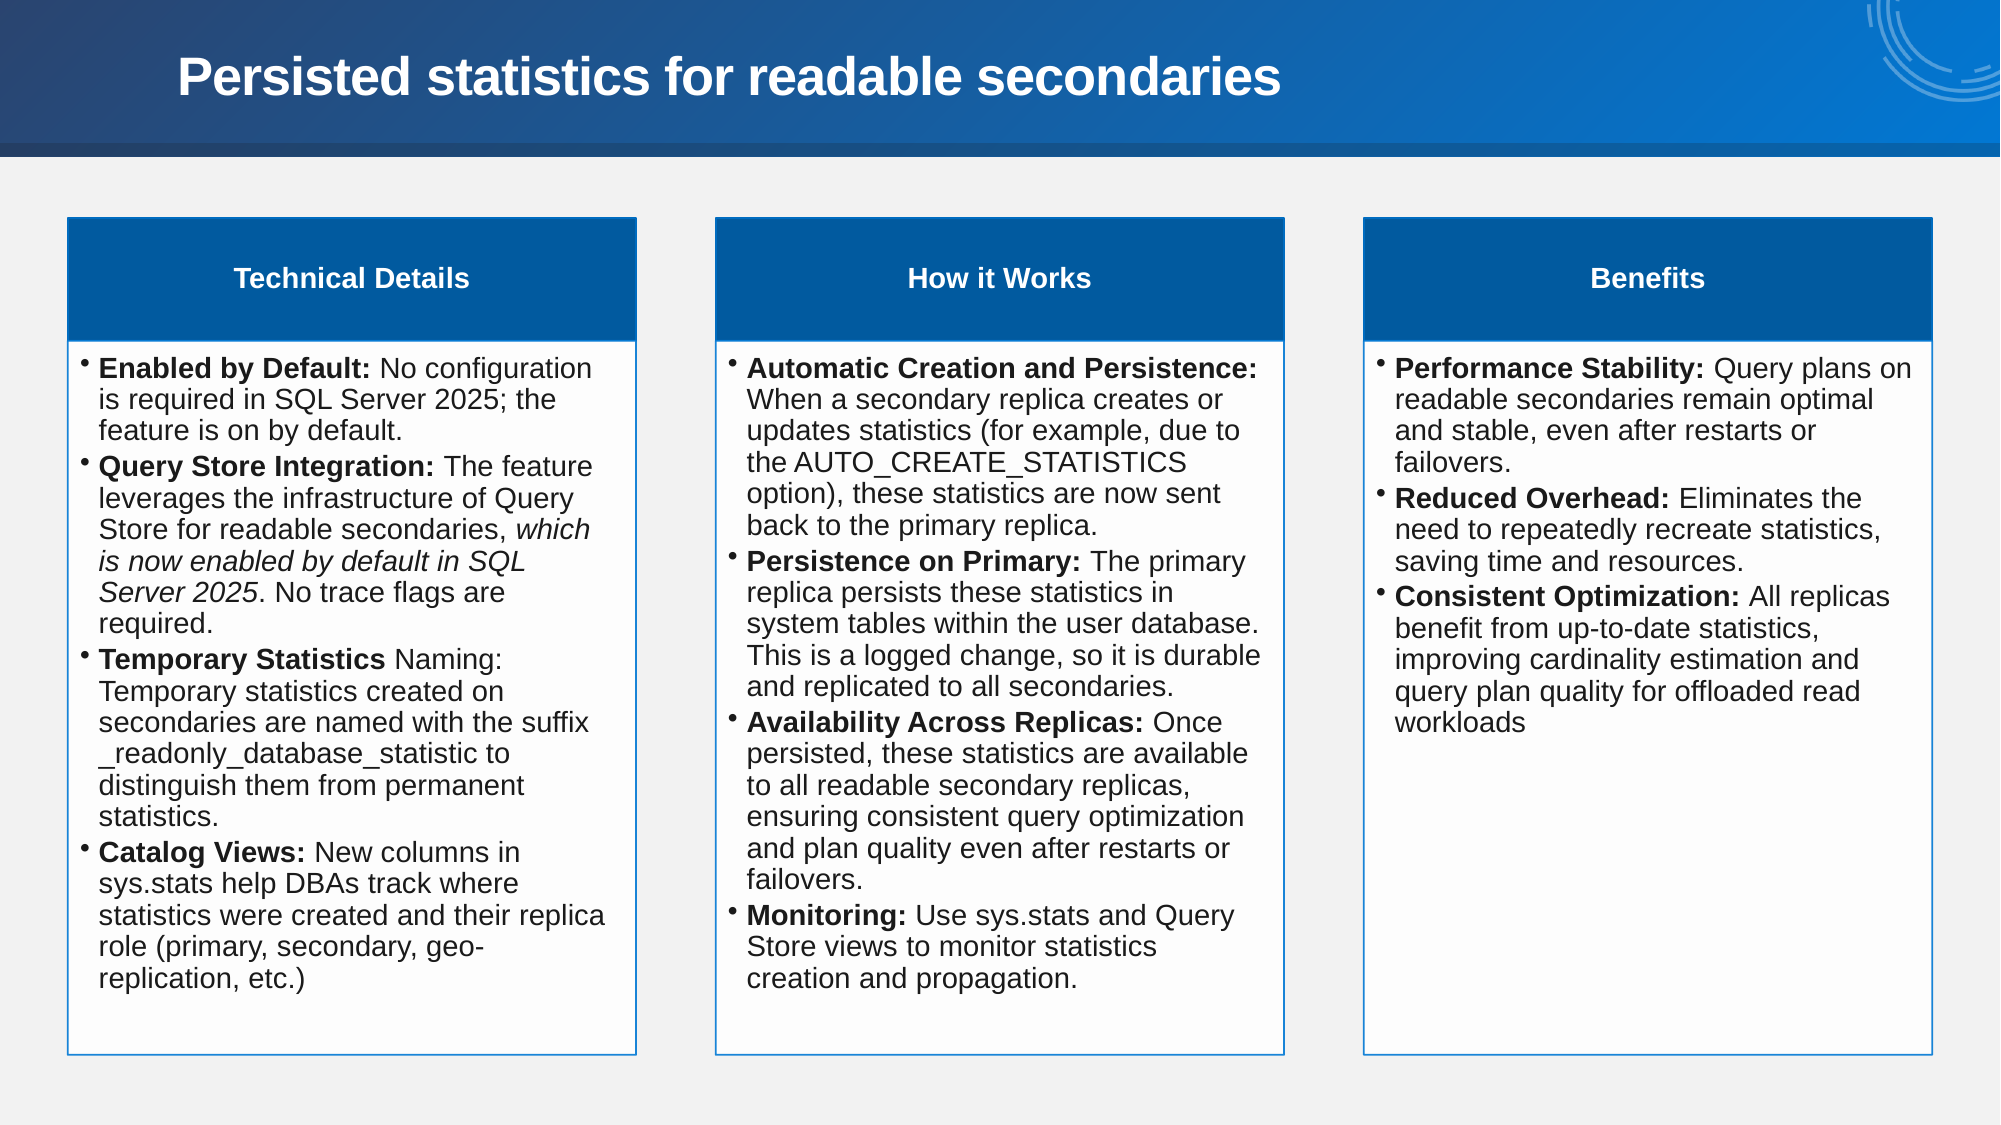

# Persisted statistics for readable secondaries
Technical Details
Enabled by Default: No configuration is required in SQL Server 2025; the feature is on by default.
Query Store Integration: The feature leverages the infrastructure of Query Store for readable secondaries, which is now enabled by default in SQL Server 2025. No trace flags are required.
Temporary Statistics Naming: Temporary statistics created on secondaries are named with the suffix _readonly_database_statistic to distinguish them from permanent statistics.
Catalog Views: New columns in sys.stats help DBAs track where statistics were created and their replica role (primary, secondary, geo-replication, etc.)
How it Works
Automatic Creation and Persistence: When a secondary replica creates or updates statistics (for example, due to the AUTO_CREATE_STATISTICS option), these statistics are now sent back to the primary replica.
Persistence on Primary: The primary replica persists these statistics in system tables within the user database. This is a logged change, so it is durable and replicated to all secondaries.
Availability Across Replicas: Once persisted, these statistics are available to all readable secondary replicas, ensuring consistent query optimization and plan quality even after restarts or failovers.
Monitoring: Use sys.stats and Query Store views to monitor statistics creation and propagation.
Benefits
Performance Stability: Query plans on readable secondaries remain optimal and stable, even after restarts or failovers.
Reduced Overhead: Eliminates the need to repeatedly recreate statistics, saving time and resources.
Consistent Optimization: All replicas benefit from up-to-date statistics, improving cardinality estimation and query plan quality for offloaded read workloads